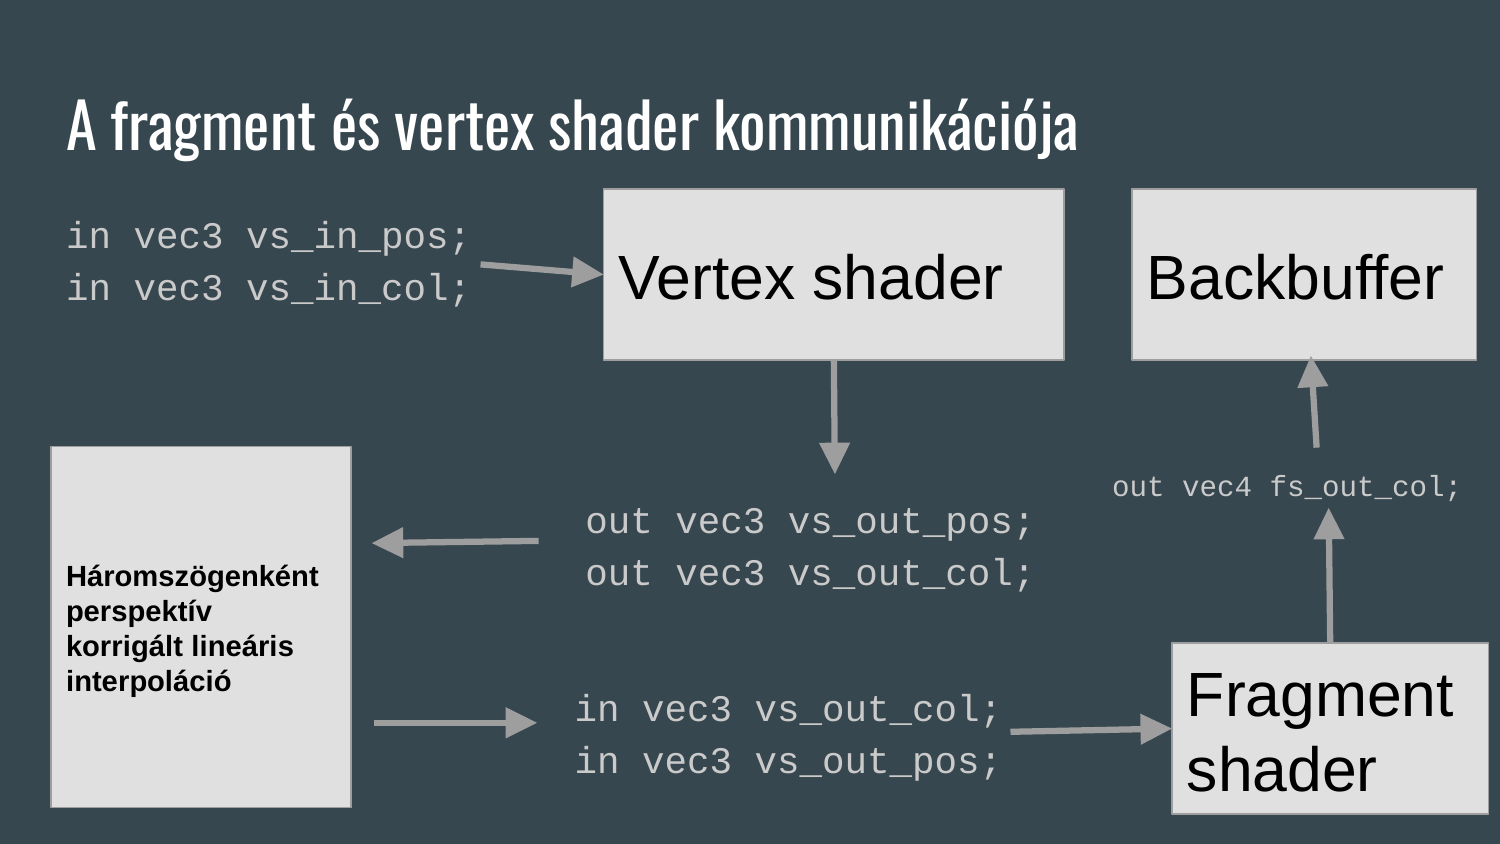

# A fragment és vertex shader kommunikációja
in vec3 vs_in_pos;
in vec3 vs_in_col;

Vertex shader
Backbuffer
Háromszögenként
perspektív korrigált lineáris interpoláció
out vec4 fs_out_col;
out vec3 vs_out_pos;
out vec3 vs_out_col;
Fragment shader
in vec3 vs_out_col;
in vec3 vs_out_pos;